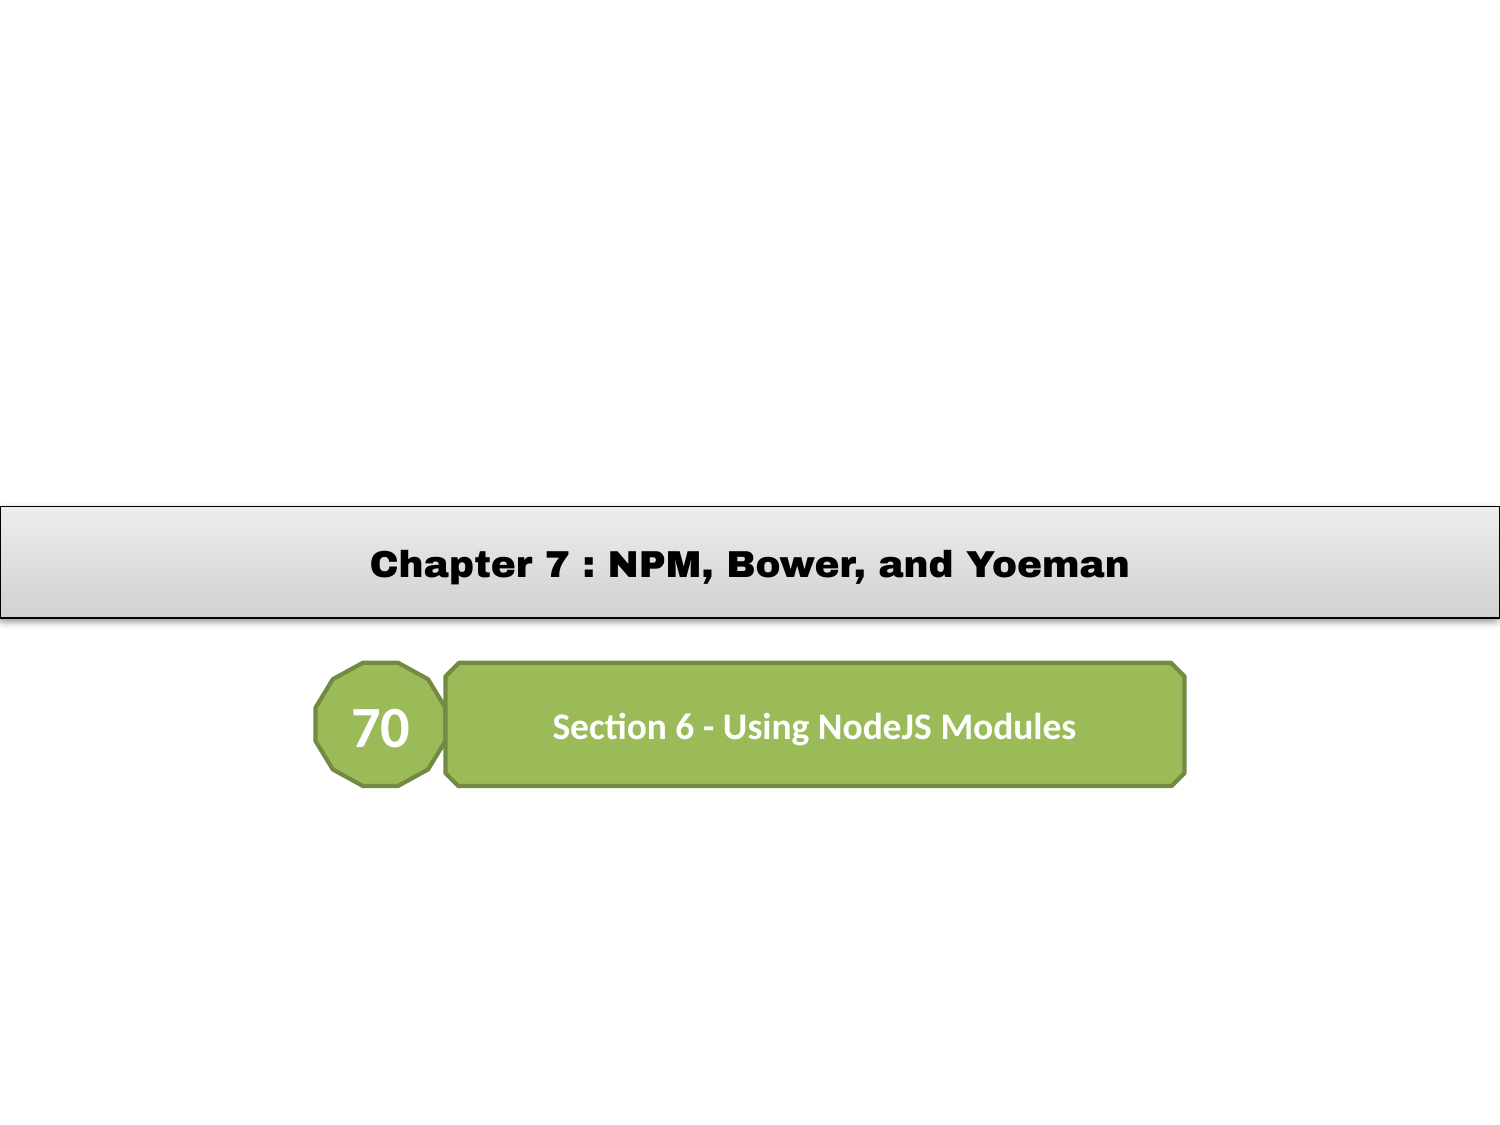

Chapter 7 : NPM, Bower, and Yoeman
70
Section 6 - Using NodeJS Modules